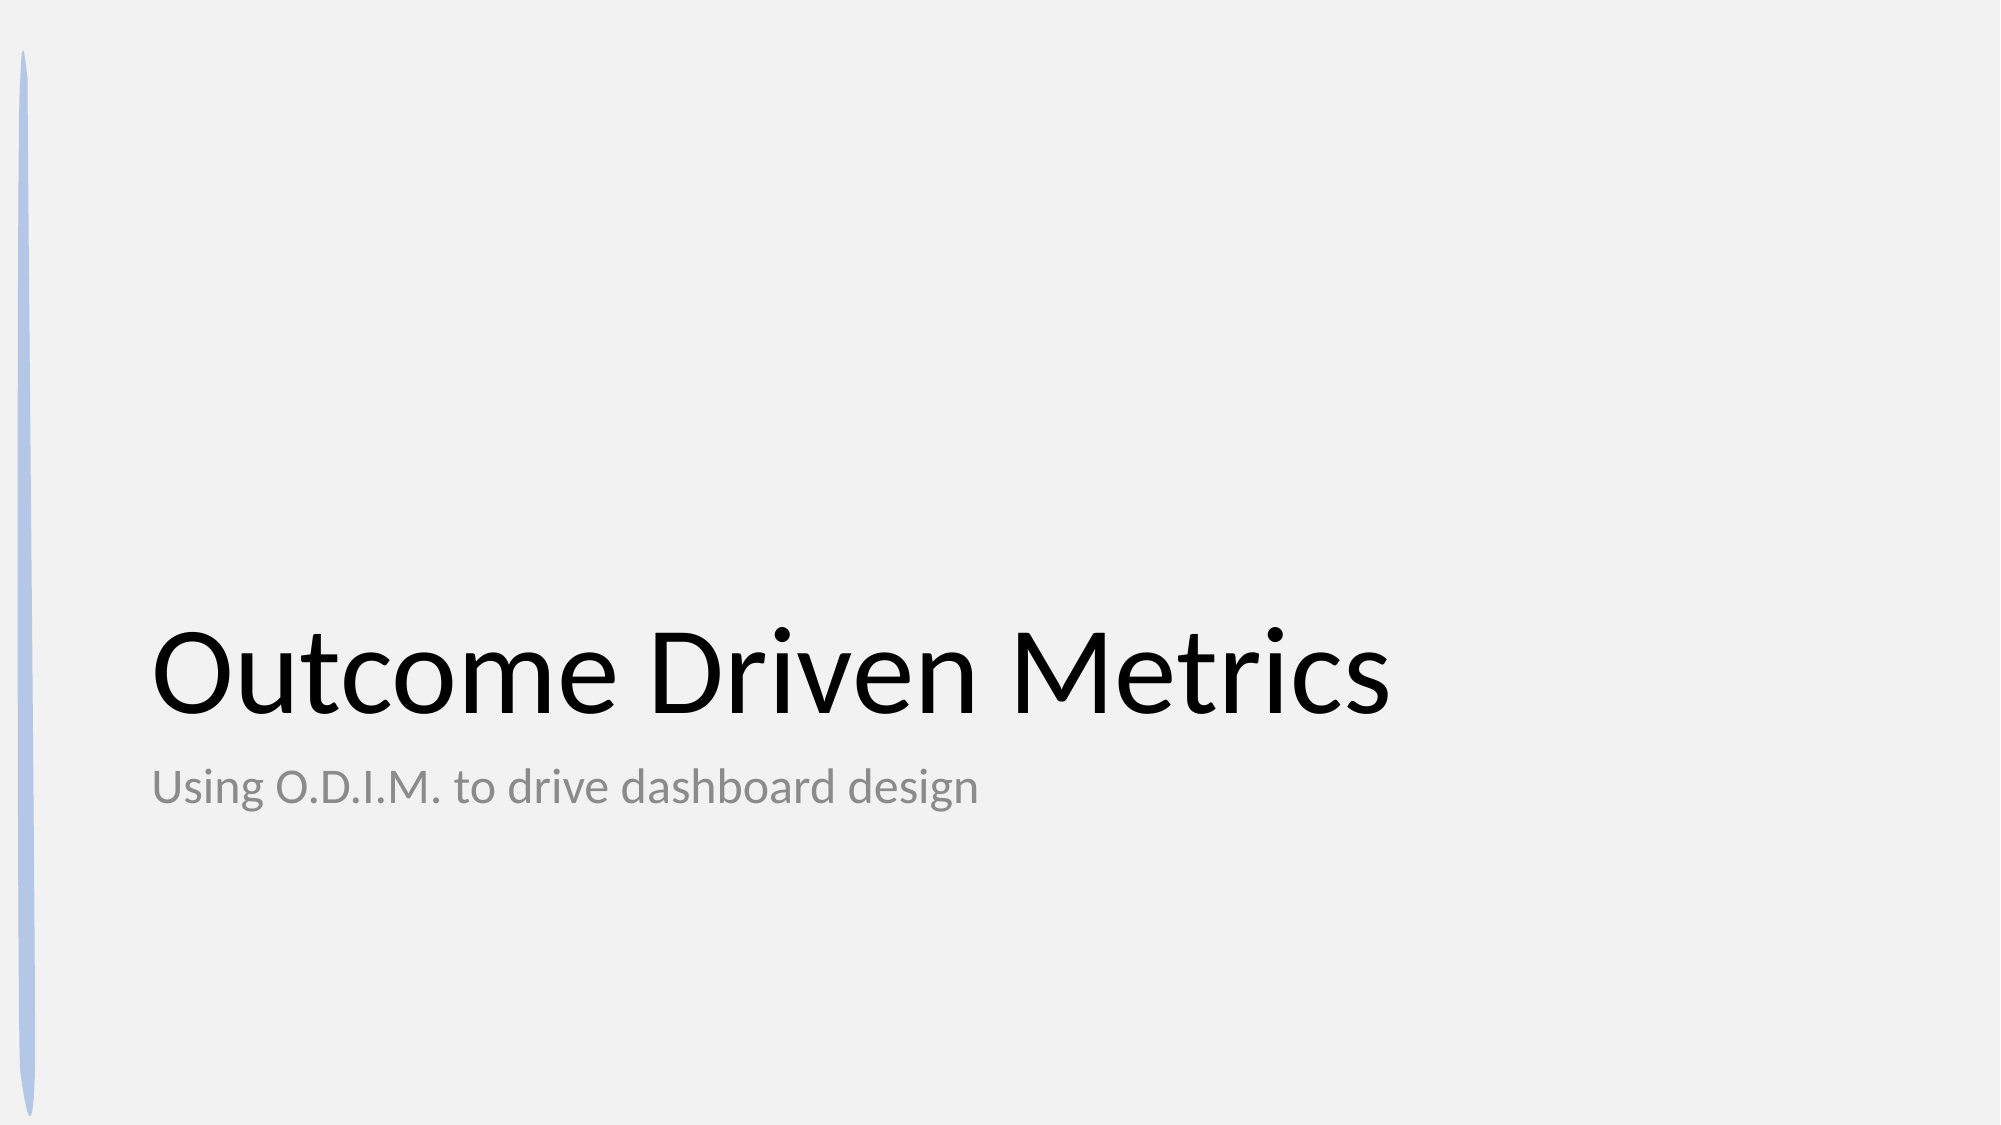

# Outcome Driven Metrics
Using O.D.I.M. to drive dashboard design